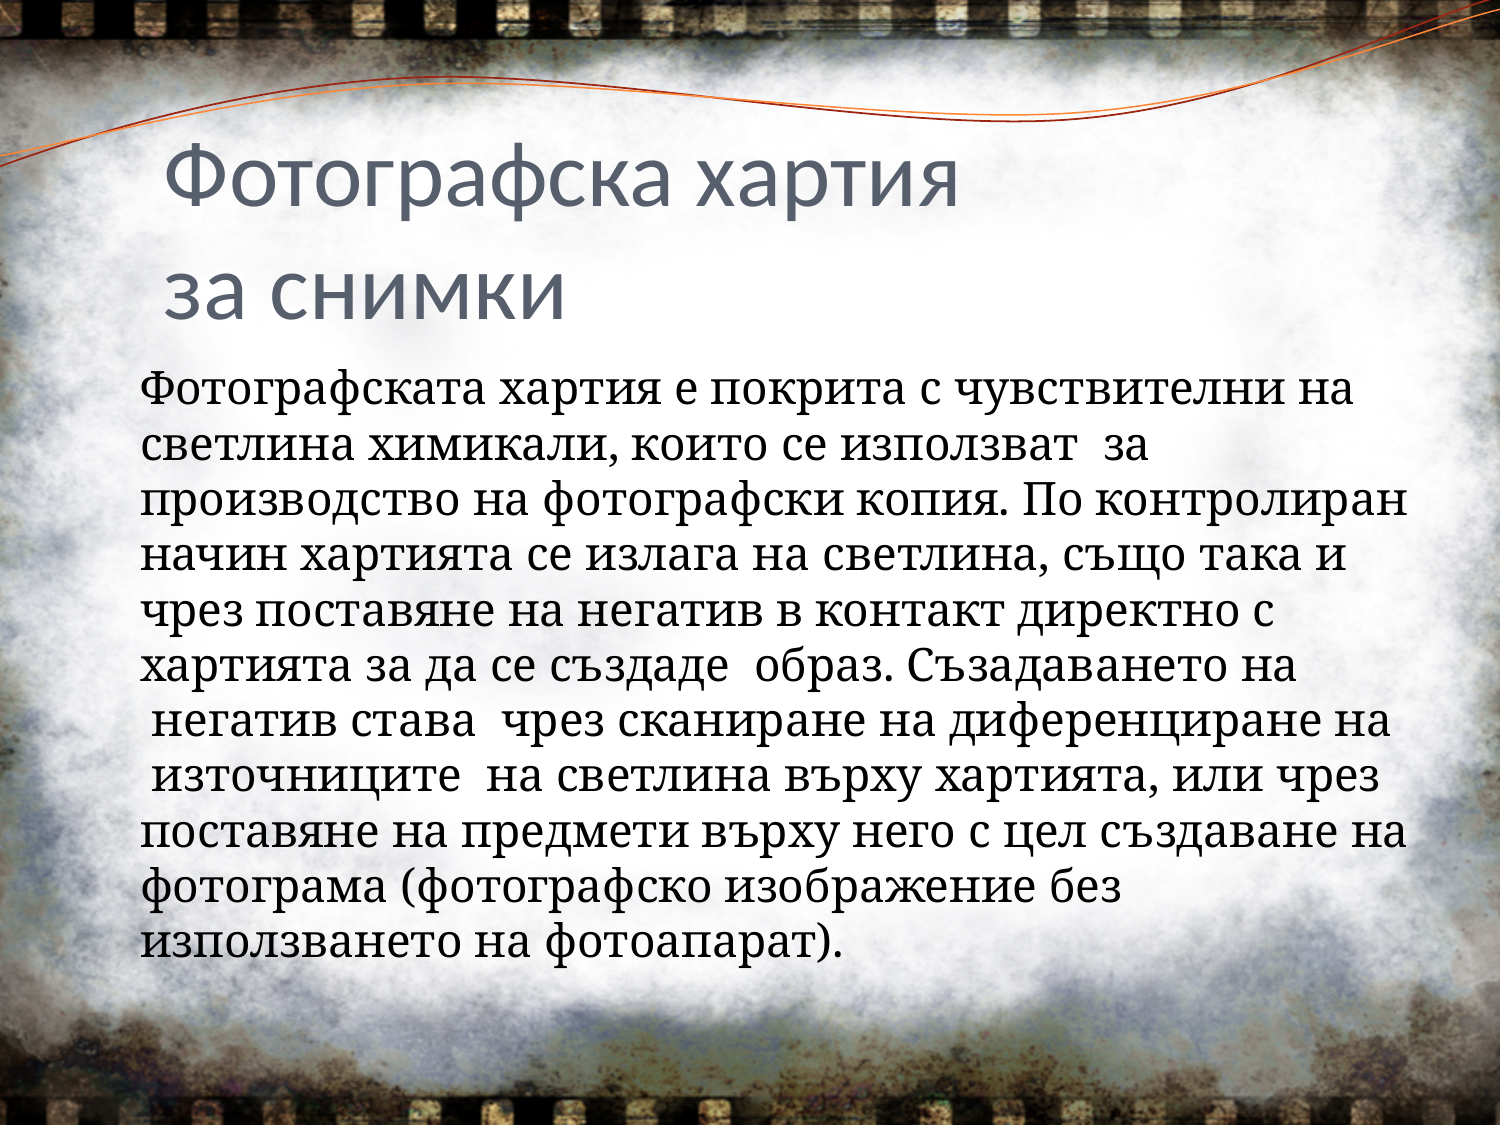

# Фотографска хартия за снимки
		Фотографската хартия е покрита с чувствителни на светлина химикали, които се използват  за производство на фотографски копия. По контролиран начин хартията се излага на светлина, също така и  чрез поставяне на негатив в контакт директно с хартията за да се създаде  образ. Съзадаването на  негатив става  чрез сканиране на диференциране на  източниците  на светлина върху хартията, или чрез поставяне на предмети върху него с цел създаване на фотограма (фотографско изображение без използването на фотоапарат).